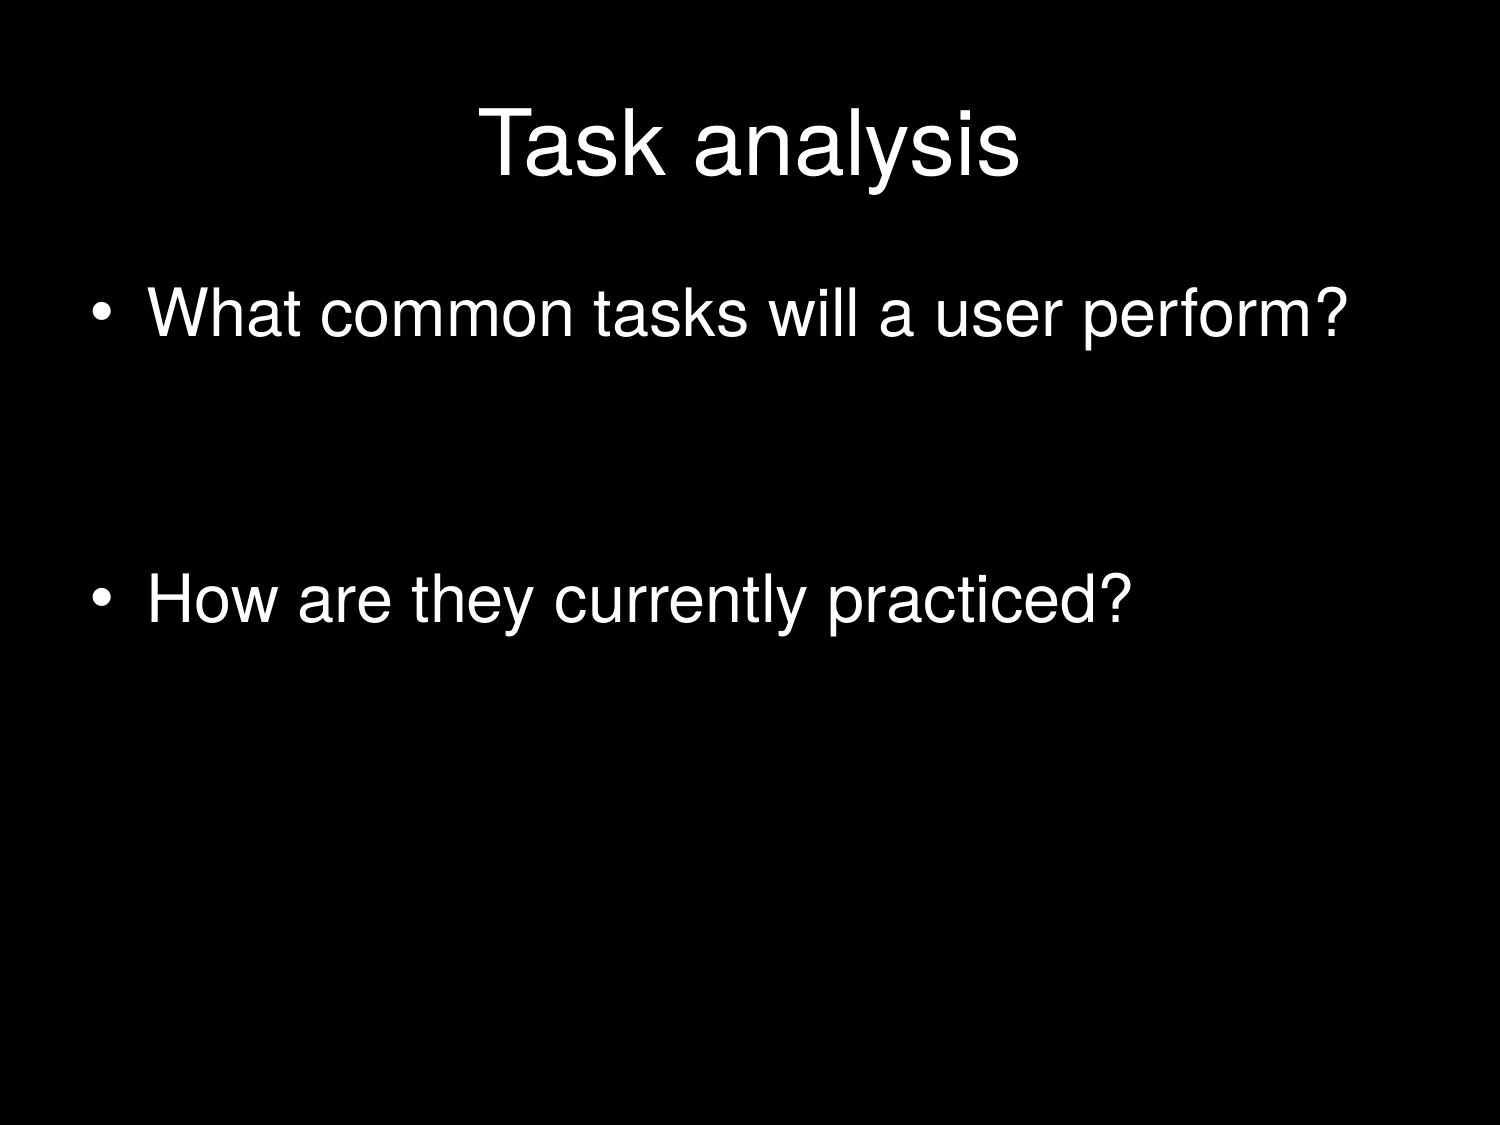

# Task analysis
What common tasks will a user perform?

How are they currently practiced?